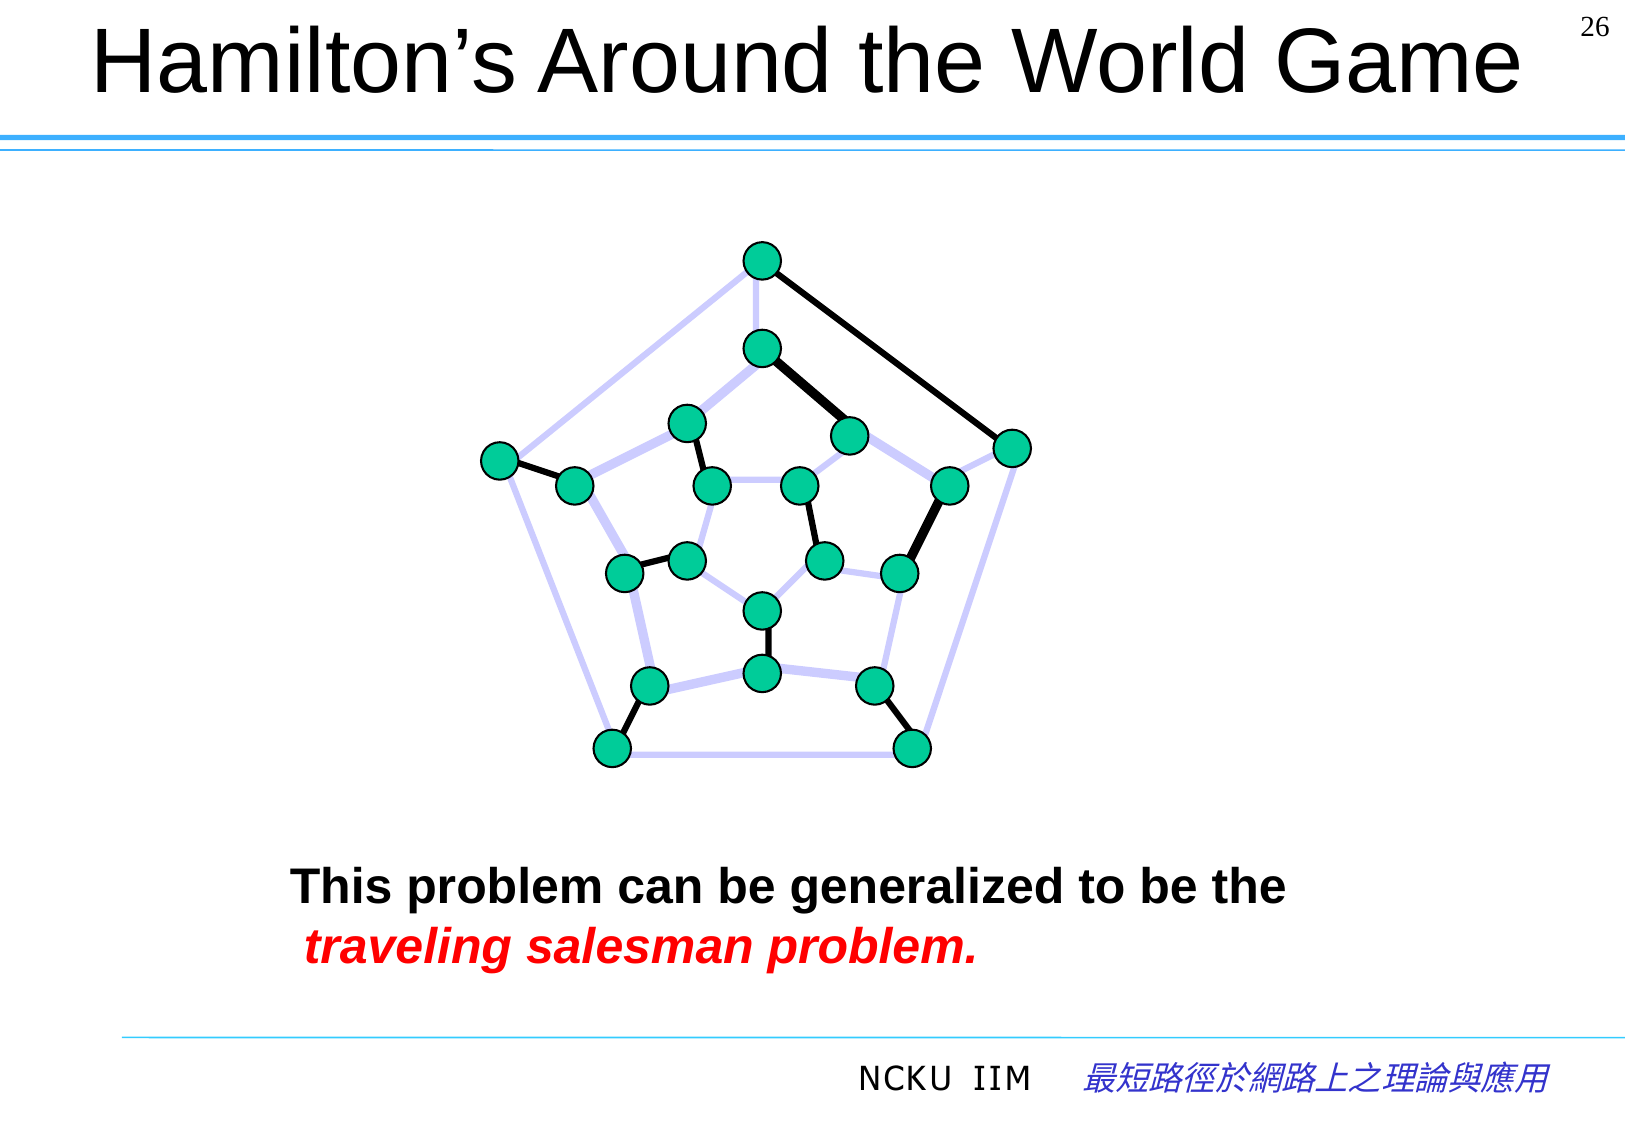

# Hamilton’s Around the World Game
26

This problem can be generalized to be the
 traveling salesman problem.